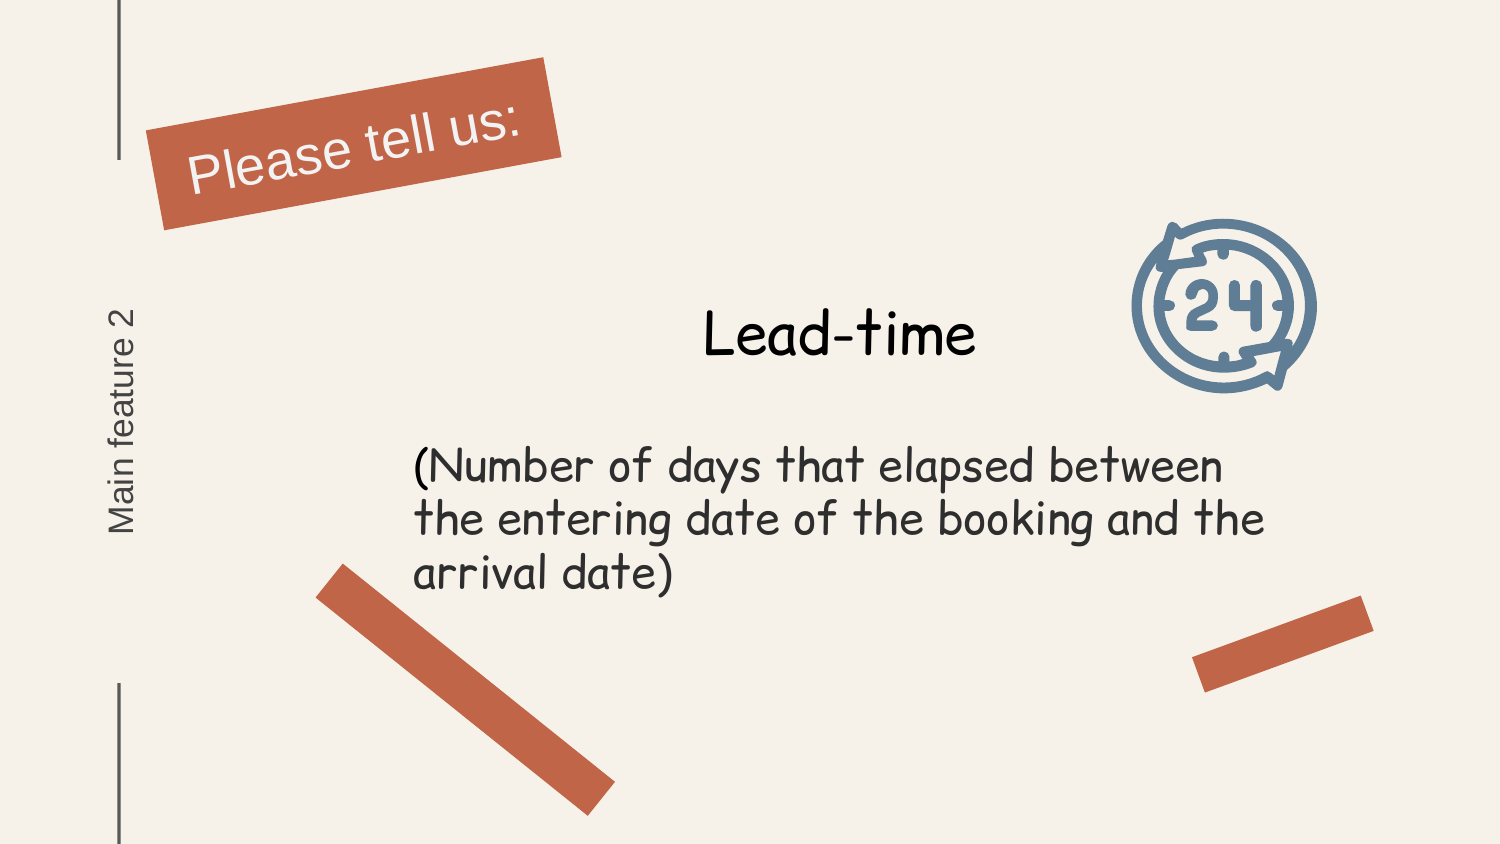

Please tell us:

Lead-time

(Number of days that elapsed between the entering date of the booking and the arrival date)
# Main feature 2